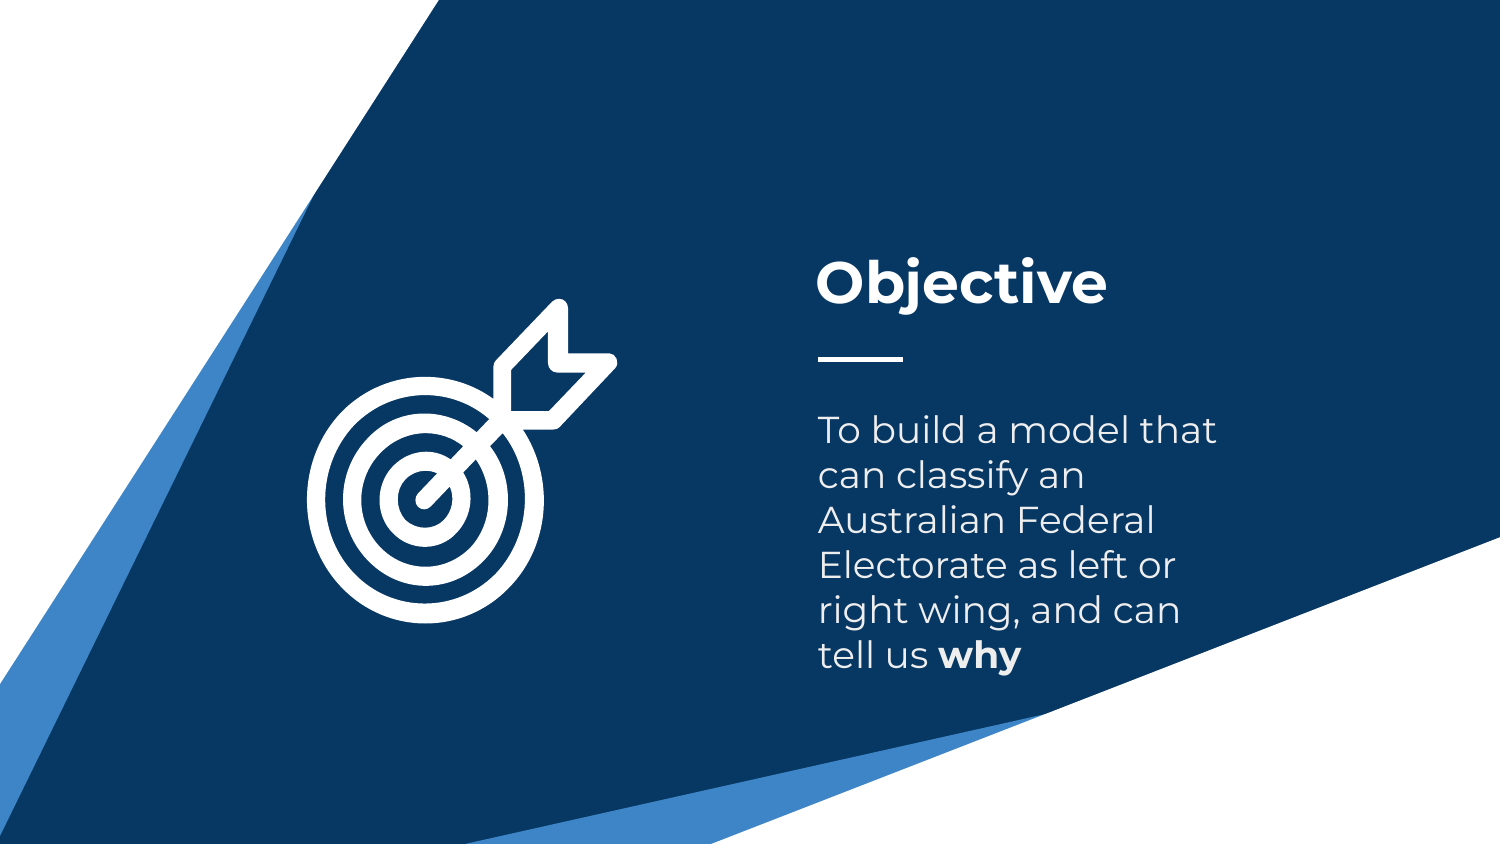

# Objective

To build a model that can classify an Australian Federal Electorate as left or right wing, and can tell us why